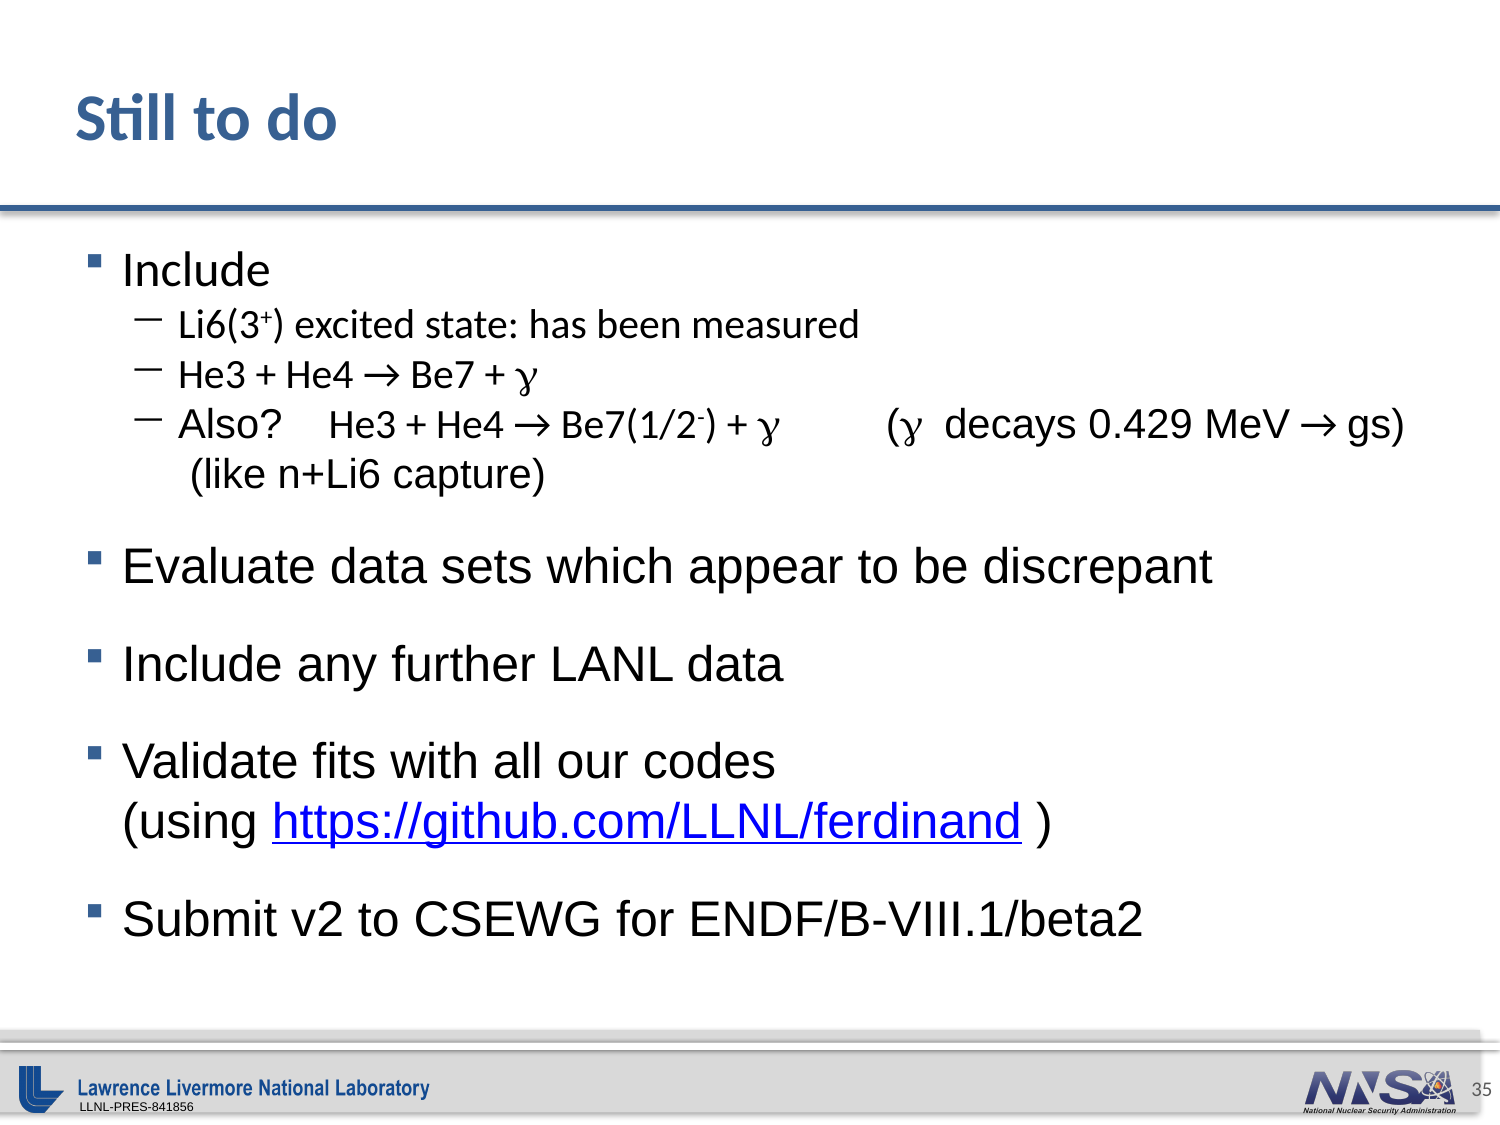

# Still to do
Include
Li6(3+) excited state: has been measured
He3 + He4 → Be7 + γ
Also?    He3 + He4 → Be7(1/2-) + γ     (γ decays 0.429 MeV → gs)
 (like n+Li6 capture)
Evaluate data sets which appear to be discrepant
Include any further LANL data
Validate fits with all our codes
(using https://github.com/LLNL/ferdinand )
Submit v2 to CSEWG for ENDF/B-VIII.1/beta2